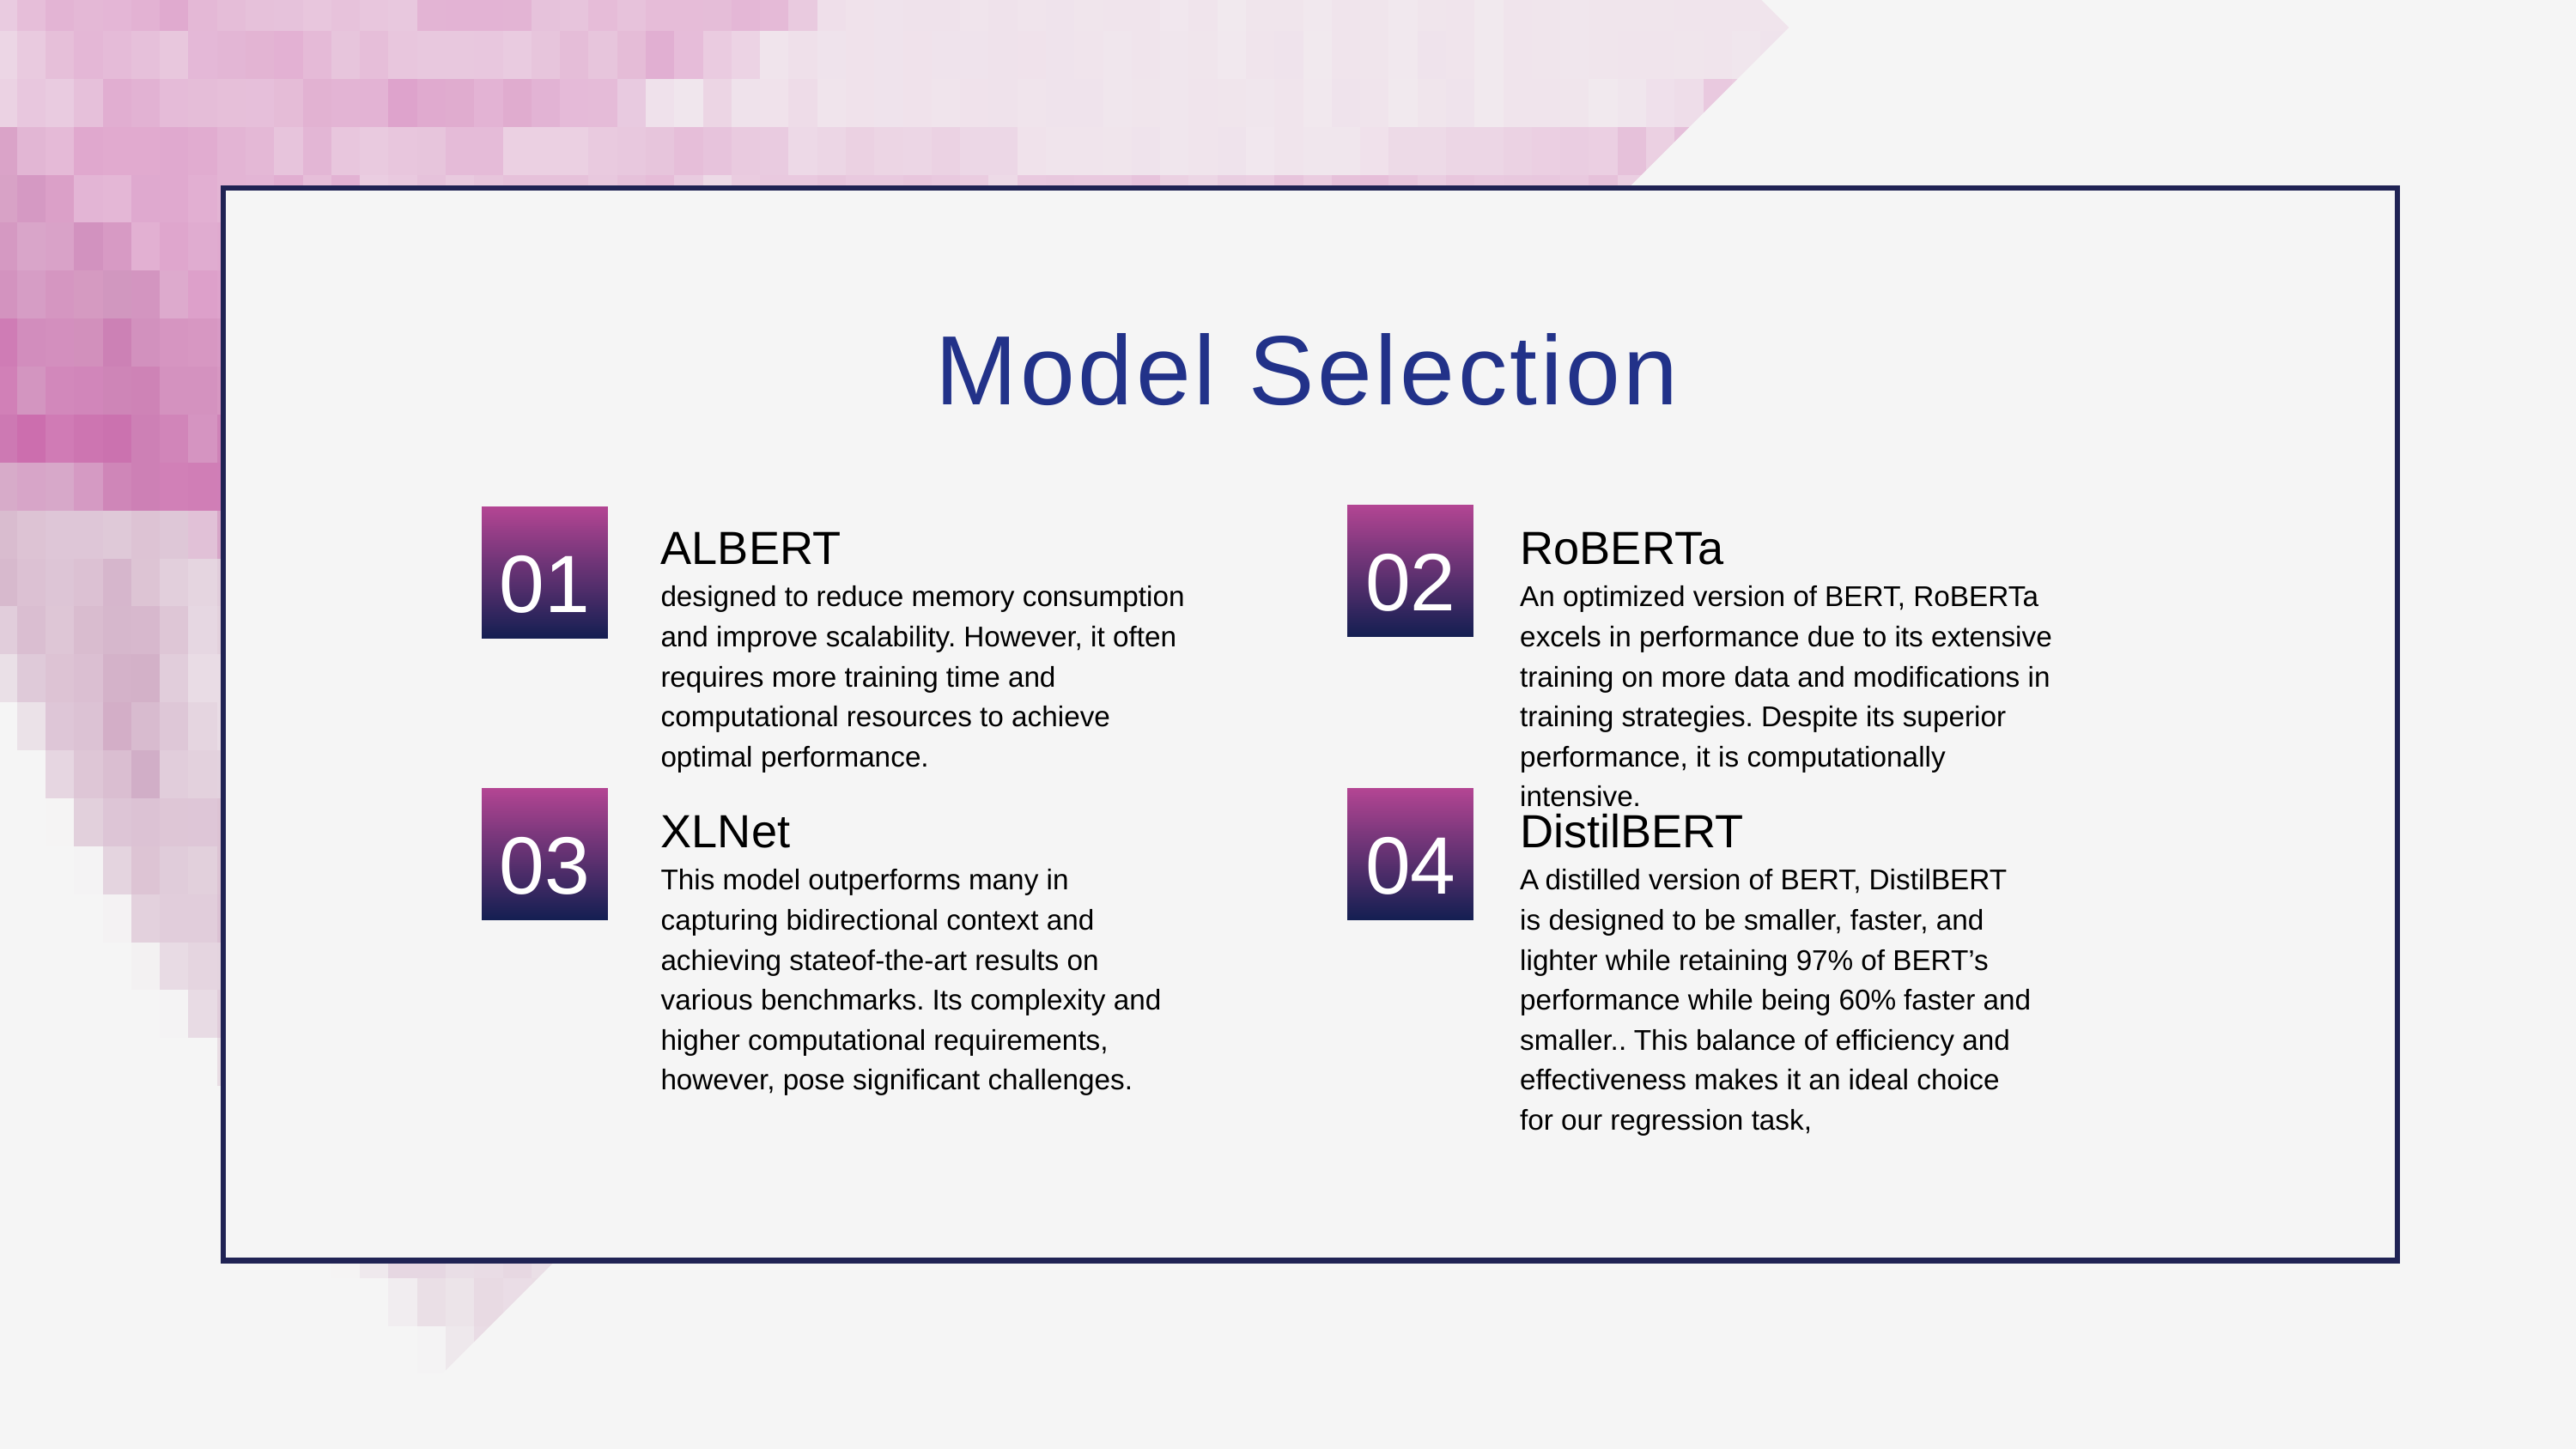

Model Selection

02

01
ALBERT
RoBERTa
designed to reduce memory consumption and improve scalability. However, it often requires more training time and computational resources to achieve optimal performance.
An optimized version of BERT, RoBERTa excels in performance due to its extensive training on more data and modifications in training strategies. Despite its superior performance, it is computationally intensive.

03

04
XLNet
DistilBERT
This model outperforms many in capturing bidirectional context and achieving stateof-the-art results on various benchmarks. Its complexity and higher computational requirements, however, pose significant challenges.
A distilled version of BERT, DistilBERT is designed to be smaller, faster, and lighter while retaining 97% of BERT’s performance while being 60% faster and smaller.. This balance of efficiency and effectiveness makes it an ideal choice for our regression task,